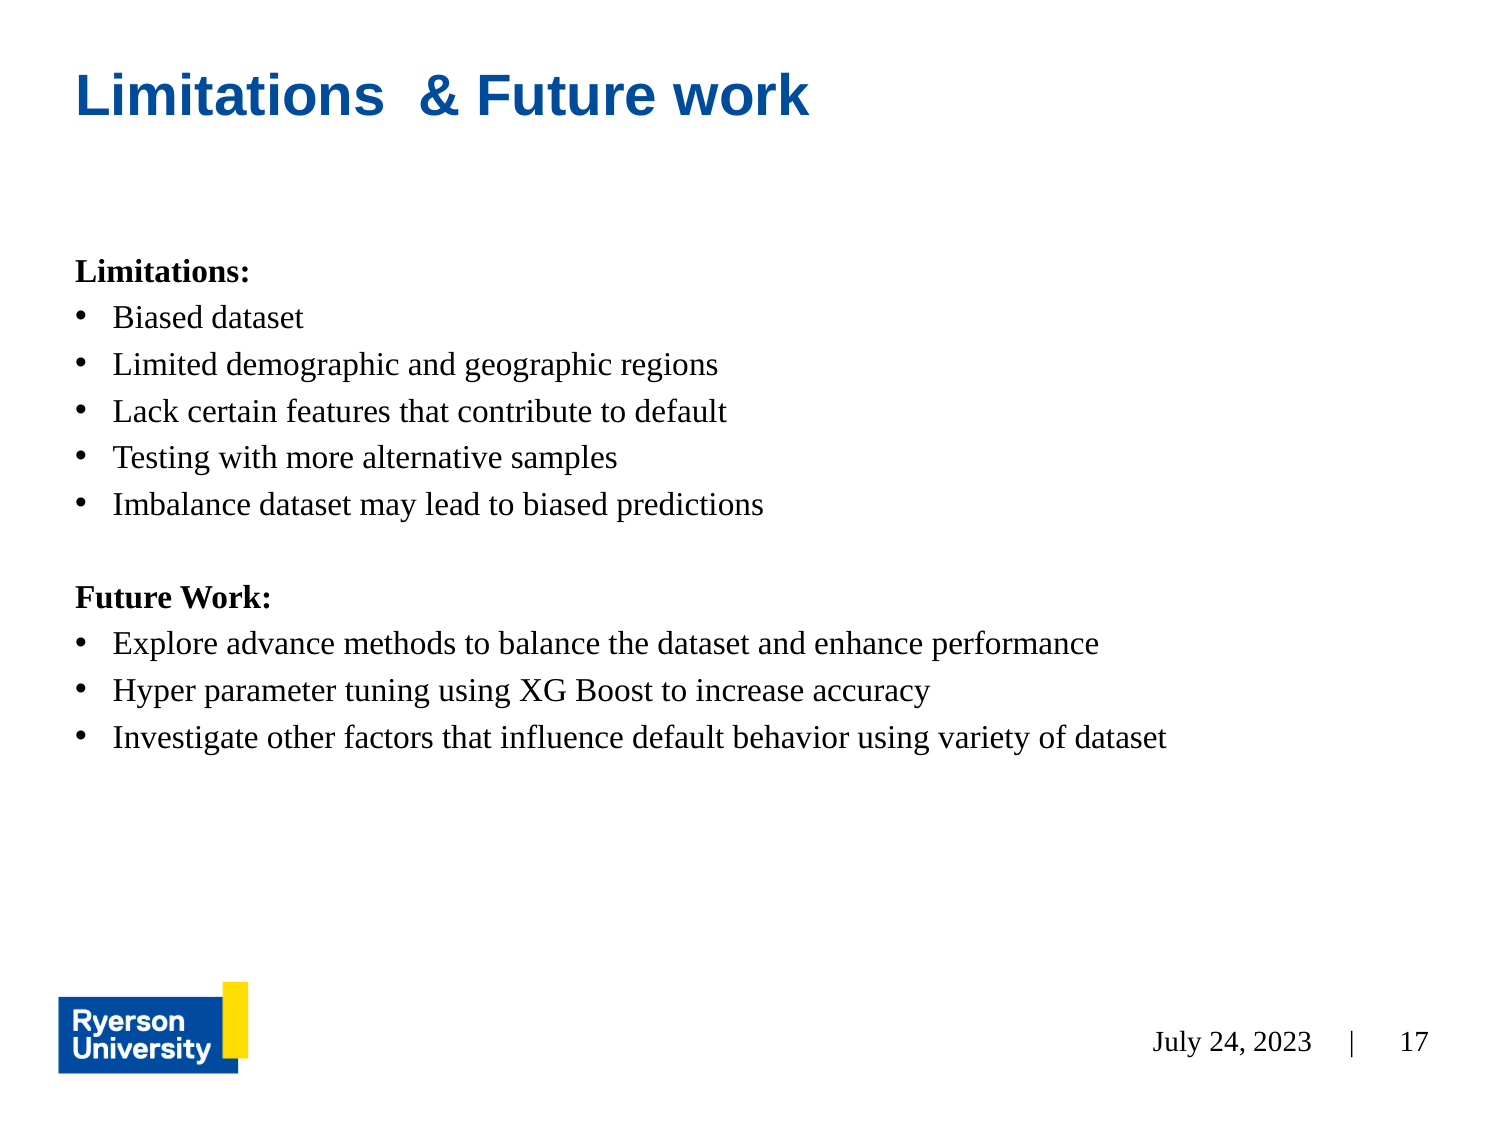

# Limitations  & Future work
Limitations:
Biased dataset
Limited demographic and geographic regions
Lack certain features that contribute to default
Testing with more alternative samples
Imbalance dataset may lead to biased predictions

Future Work:
Explore advance methods to balance the dataset and enhance performance
Hyper parameter tuning using XG Boost to increase accuracy
Investigate other factors that influence default behavior using variety of dataset

July 24, 2023     |
17